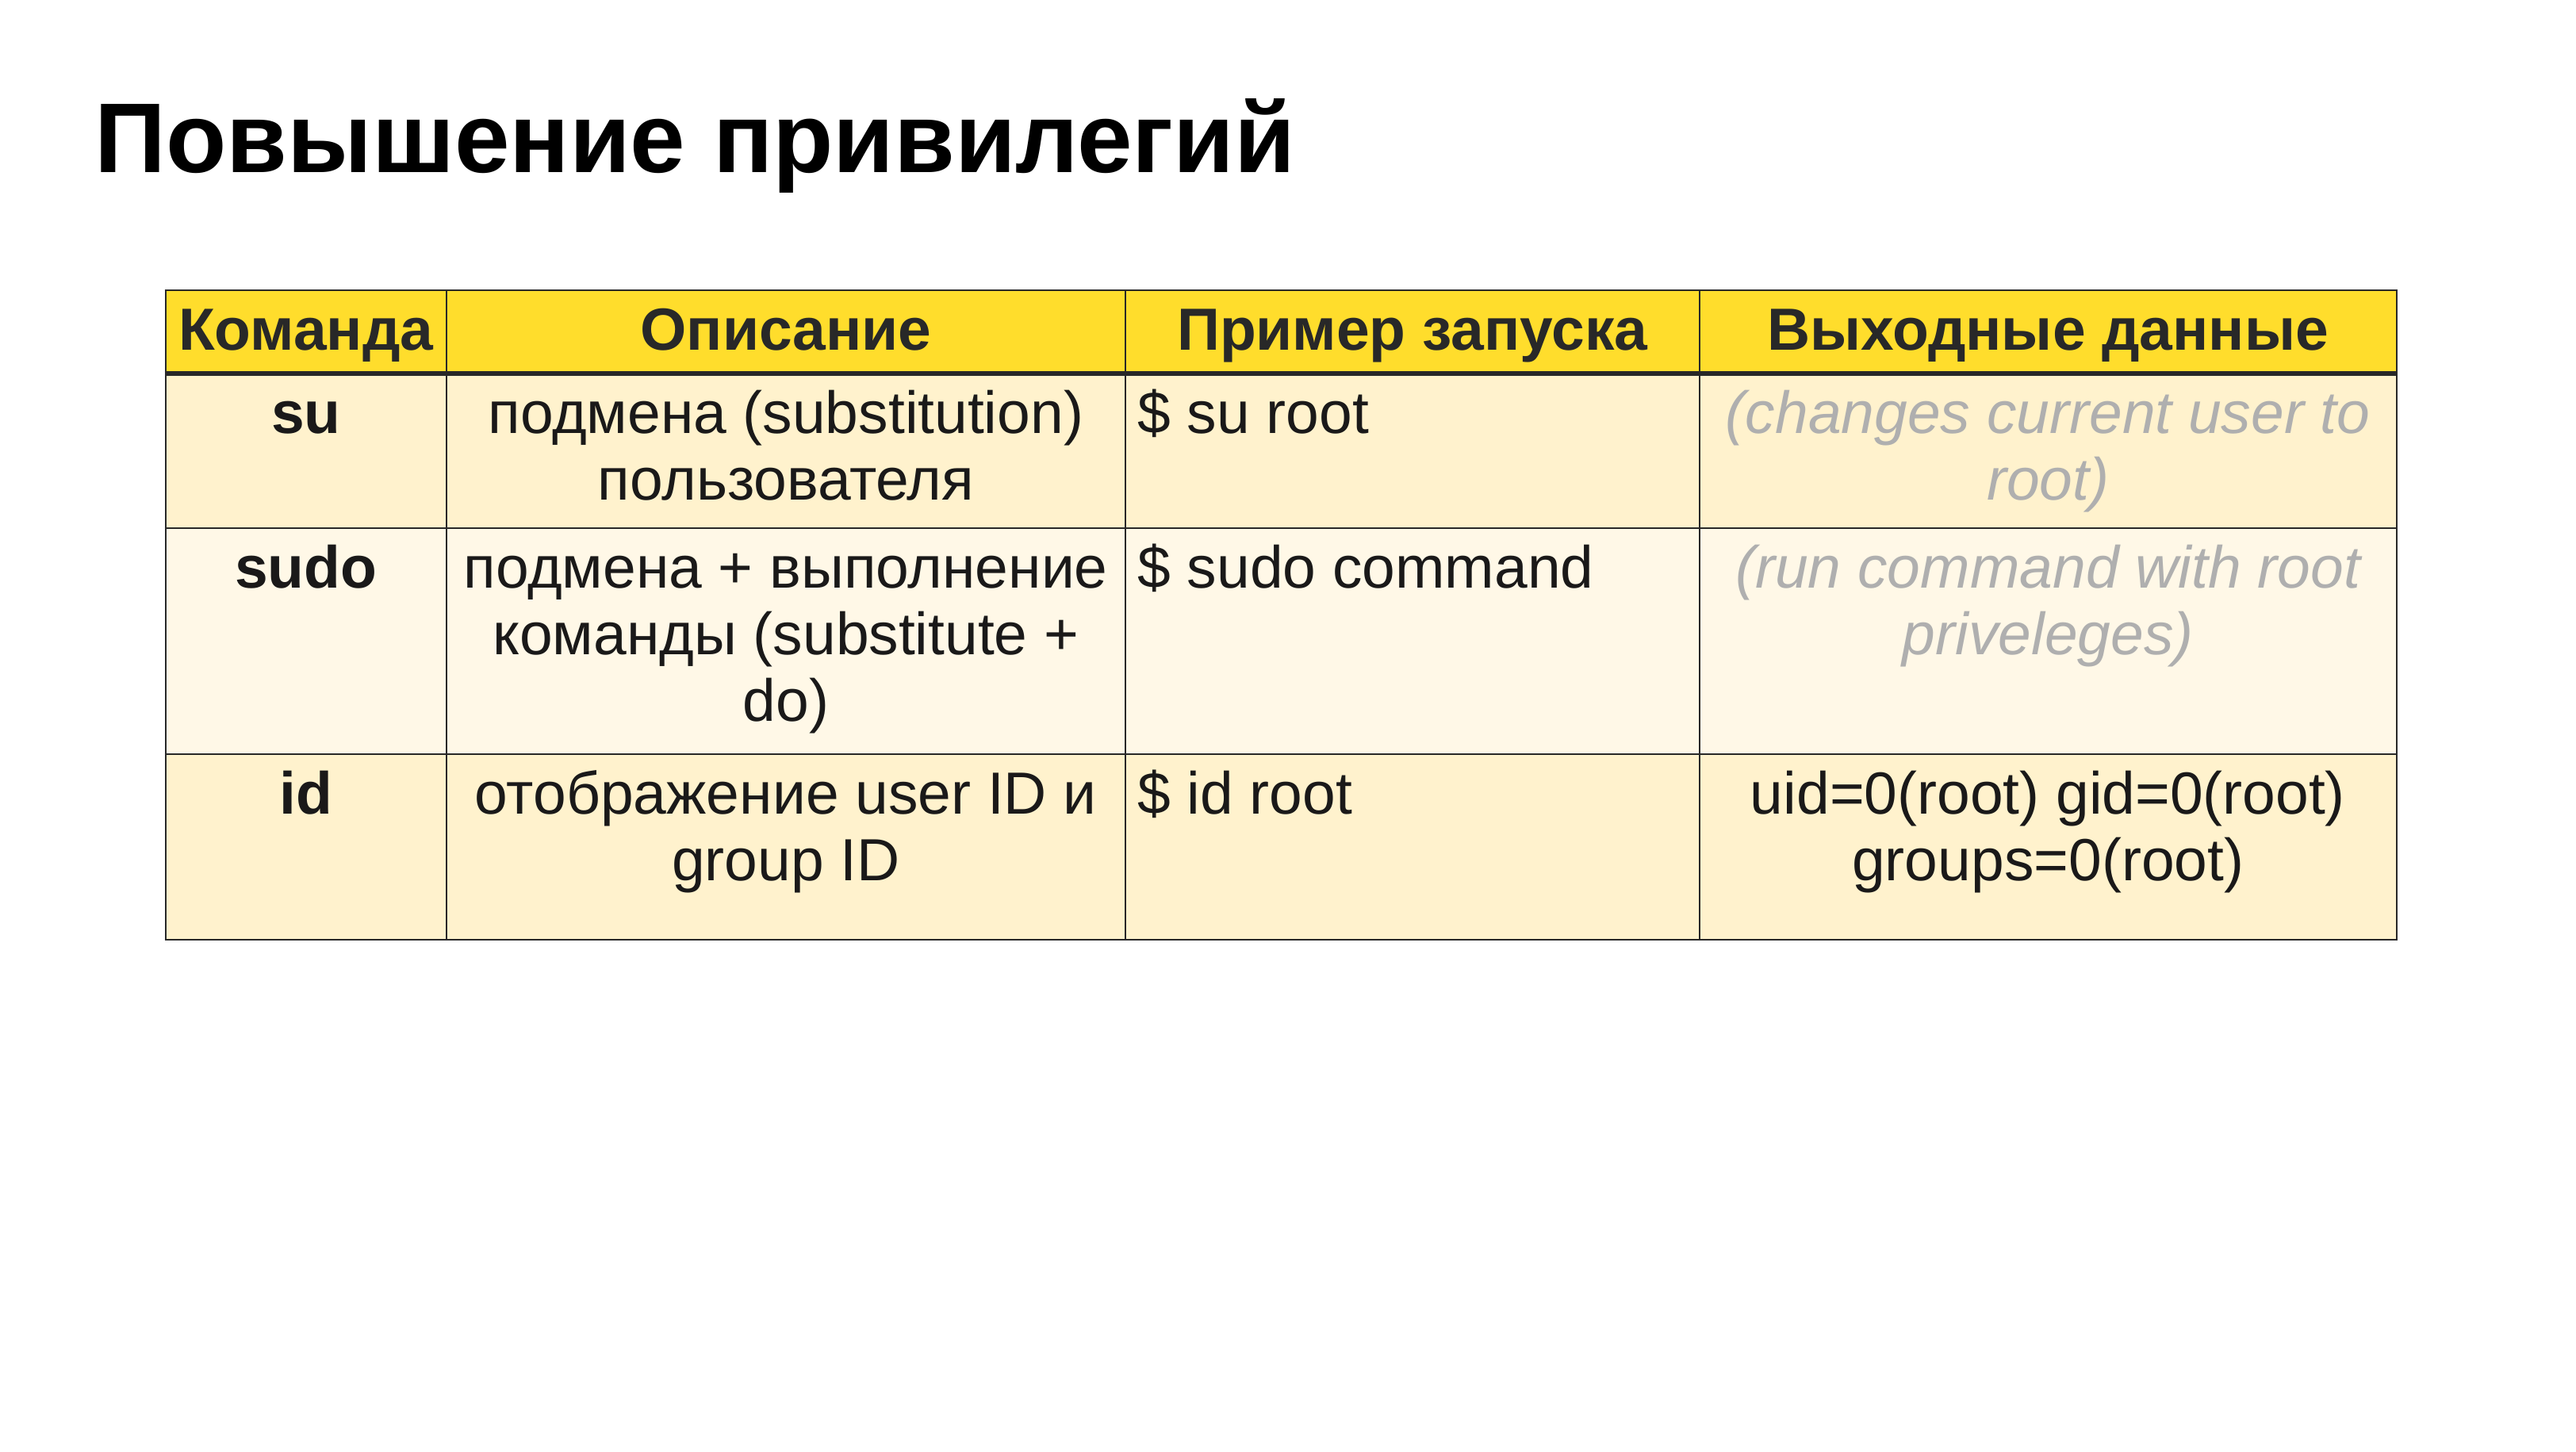

Повышение привилегий
| Команда | Описание | Пример запуска | Выходные данные |
| --- | --- | --- | --- |
| su | подмена (substitution) пользователя | $ su root | (changes current user to root) |
| sudo | подмена + выполнение команды (substitute + do) | $ sudo command | (run command with root priveleges) |
| id | отображение user ID и group ID | $ id root | uid=0(root) gid=0(root) groups=0(root) |
13